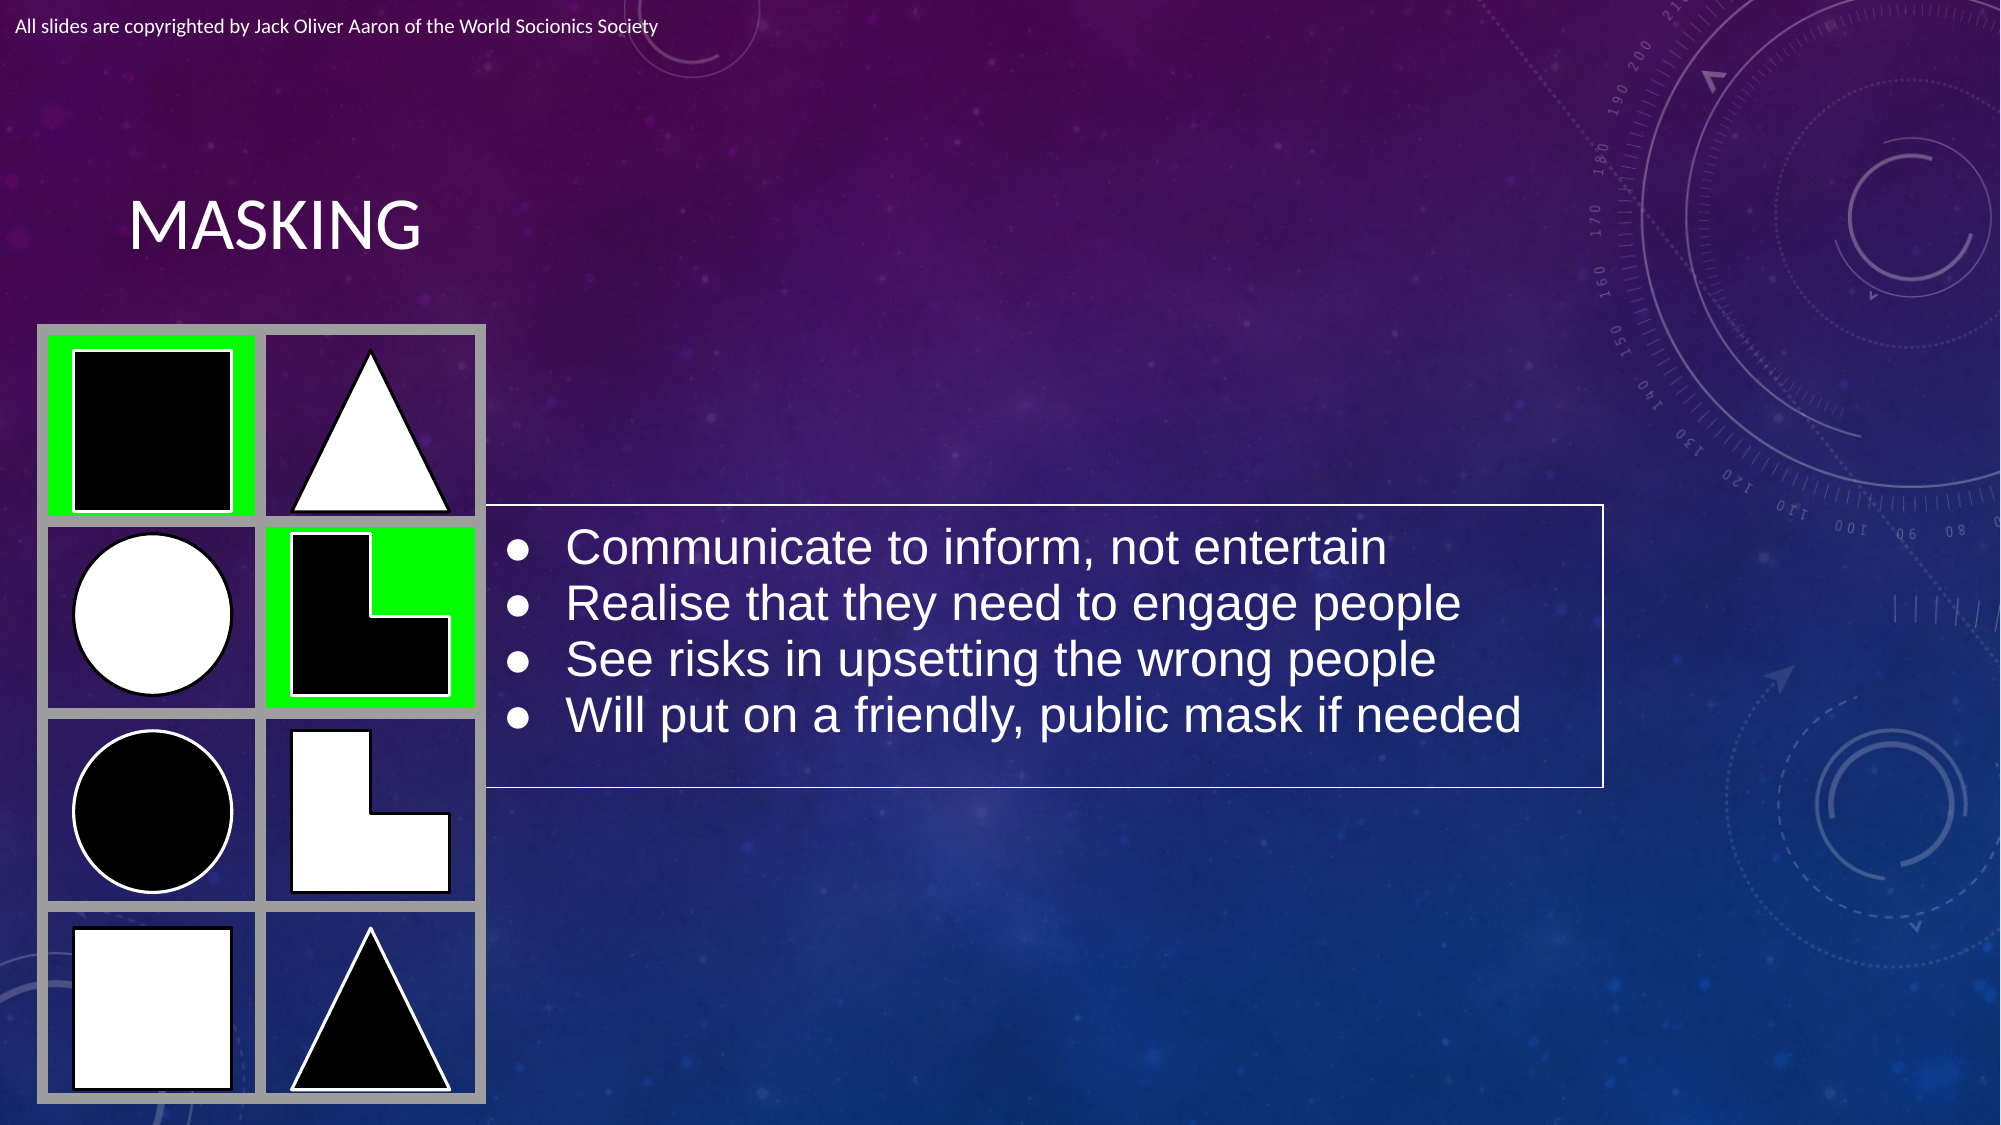

All slides are copyrighted by Jack Oliver Aaron of the World Socionics Society
# MASKING
|  |  |
| --- | --- |
|  |  |
|  |  |
|  |  |

| Communicate to inform, not entertain Realise that they need to engage people See risks in upsetting the wrong people Will put on a friendly, public mask if needed |
| --- |